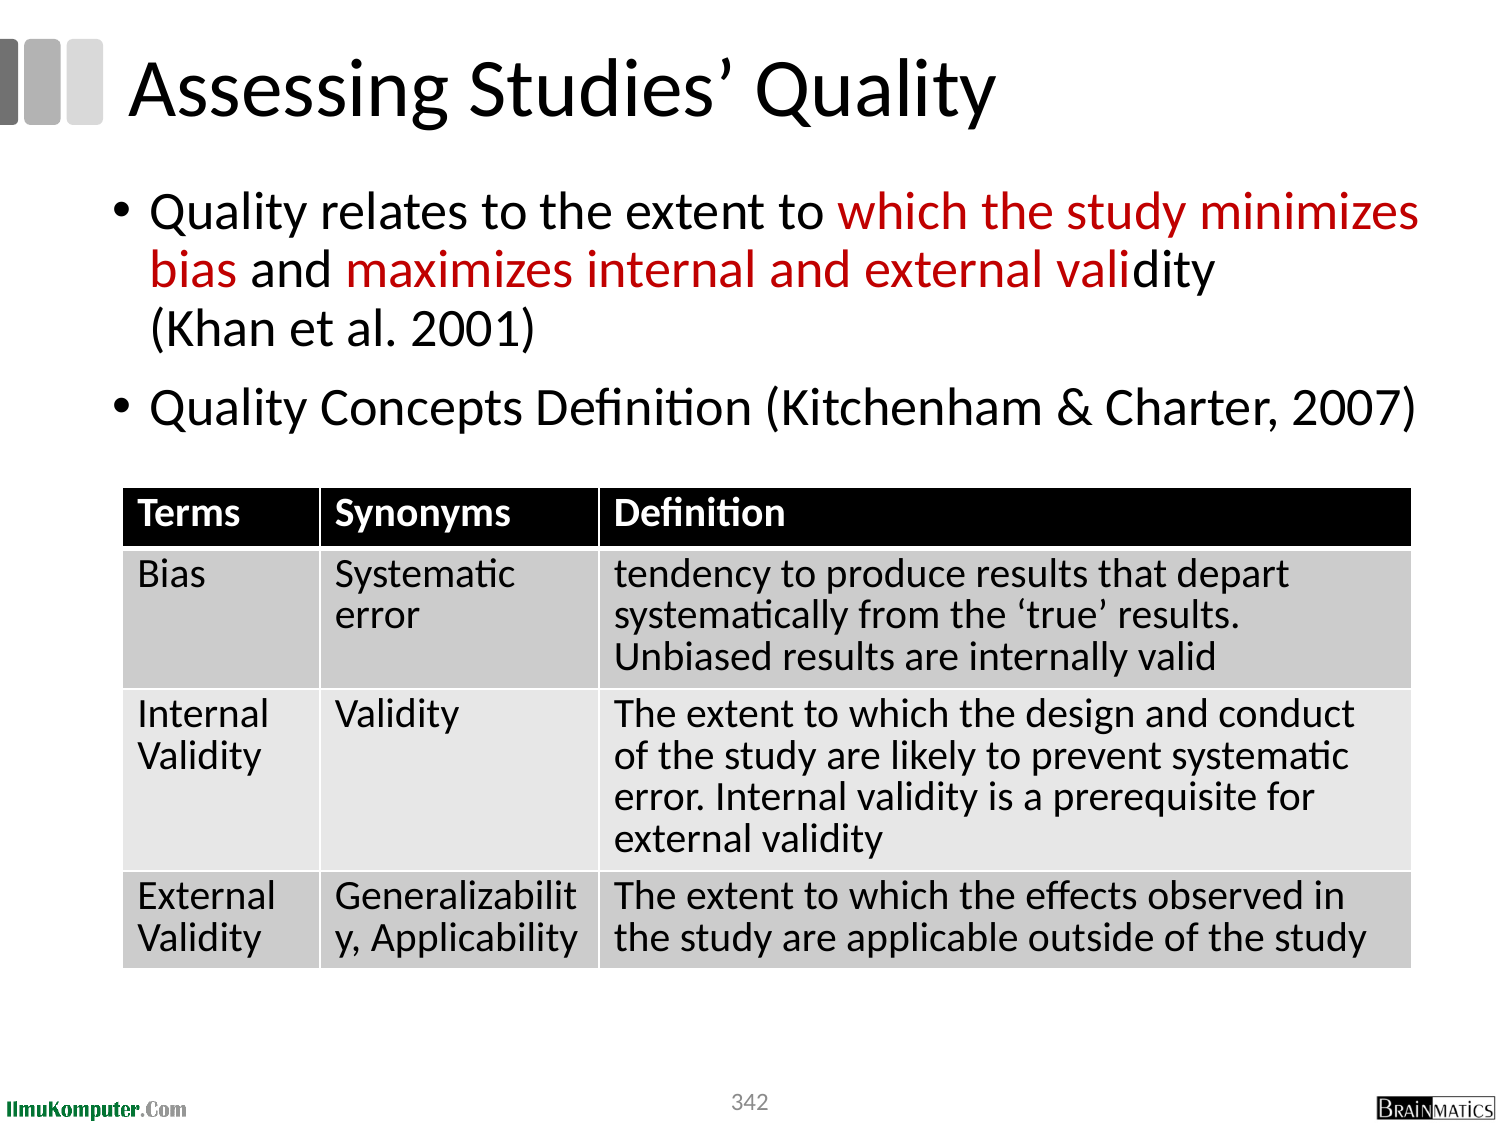

# Assessing Studies’ Quality
Quality relates to the extent to which the study minimizes bias and maximizes internal and external validity
(Khan et al. 2001)
Quality Concepts Definition (Kitchenham & Charter, 2007)
| Terms | Synonyms | Definition |
| --- | --- | --- |
| Bias | Systematic error | tendency to produce results that depart systematically from the ‘true’ results. Unbiased results are internally valid |
| Internal Validity | Validity | The extent to which the design and conduct of the study are likely to prevent systematic error. Internal validity is a prerequisite for external validity |
| External Validity | Generalizability, Applicability | The extent to which the effects observed in the study are applicable outside of the study |
342